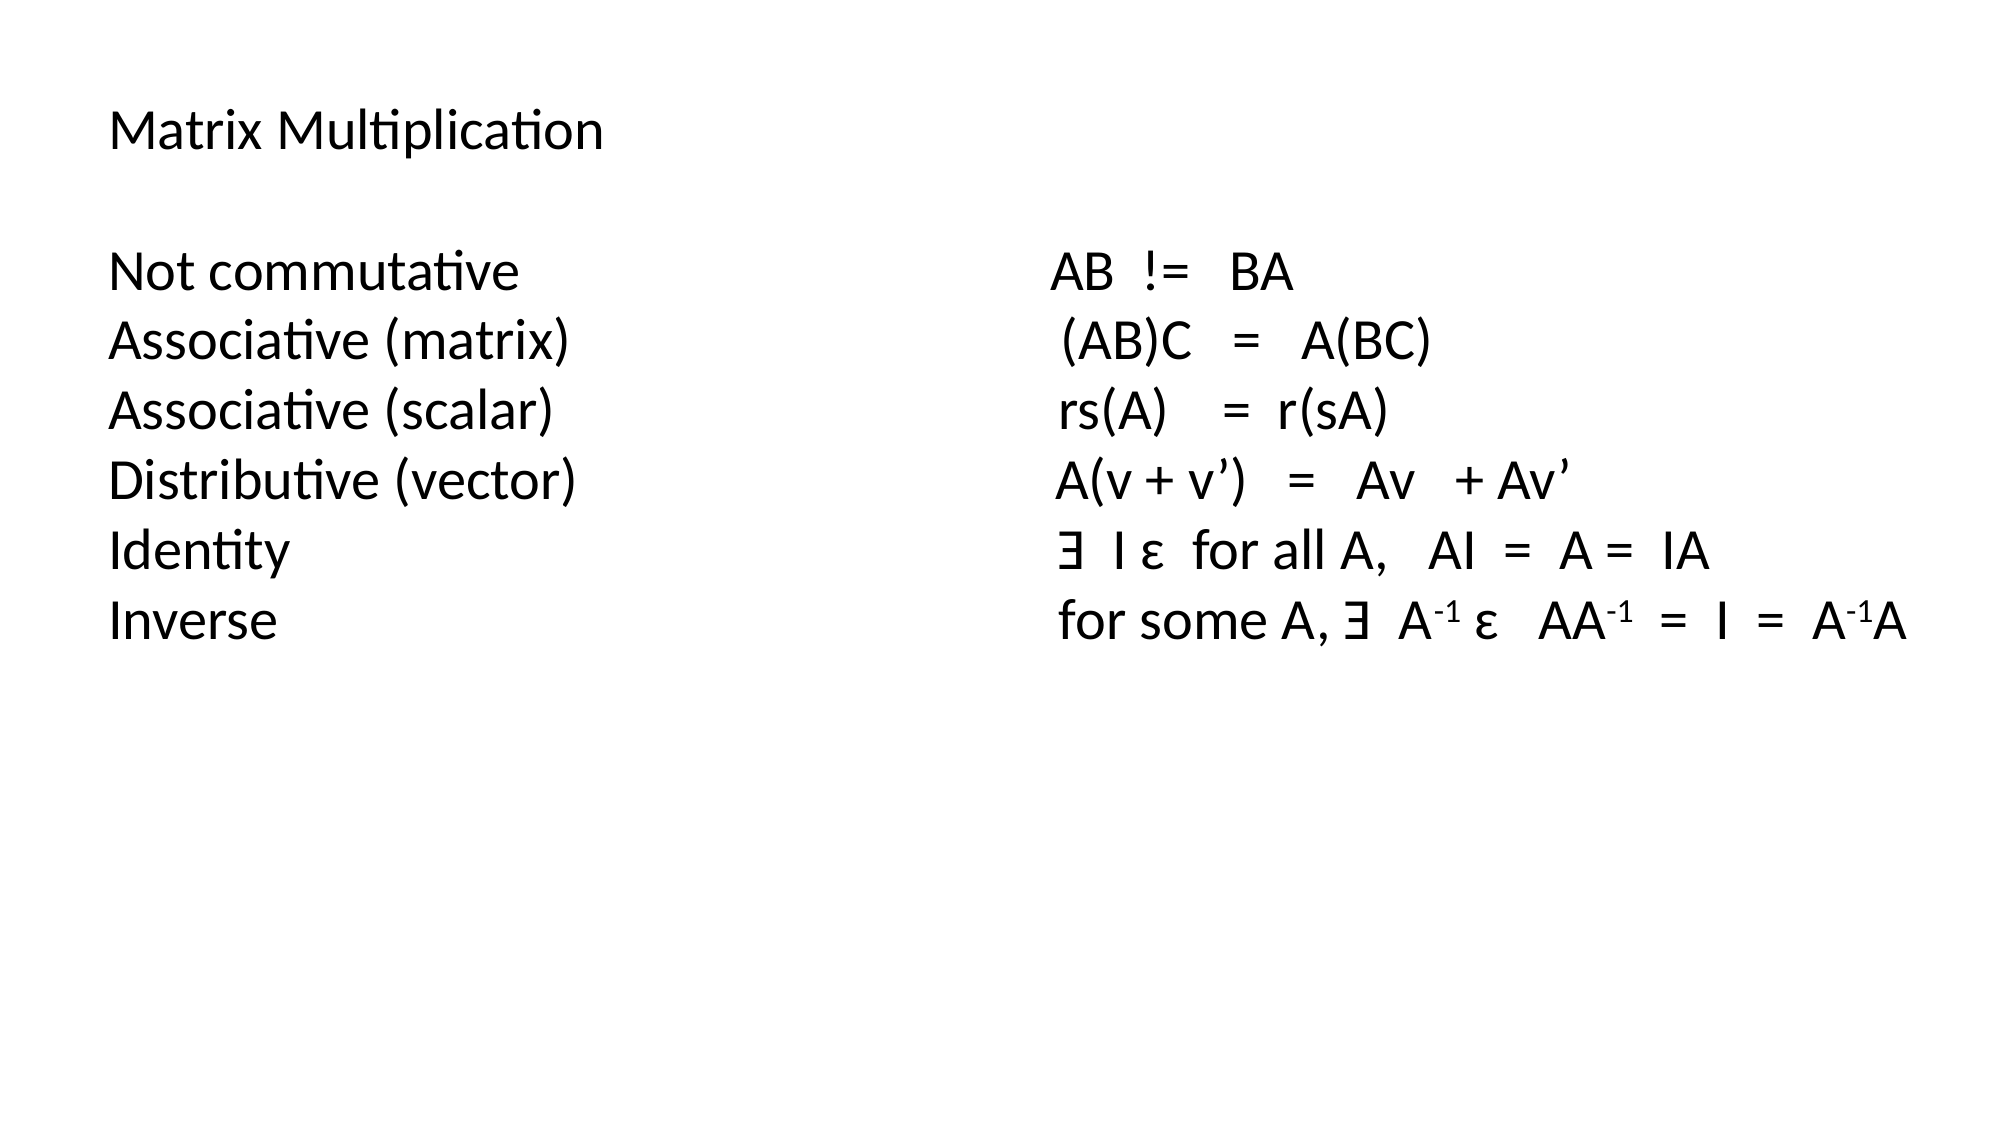

Matrix Multiplication

Not commutative                                        AB  !=   BA
Associative (matrix)                                     (AB)C   =   A(BC)
Associative (scalar)                                      rs(A)    =  r(sA)
Distributive (vector)                                    A(v + v’)   =   Av   + Av’
Identity                                                          Ǝ  I ɛ  for all A,   AI  =  A =  IA
Inverse                                                           for some A, Ǝ  A-1 ɛ   AA-1  =  I  =  A-1A